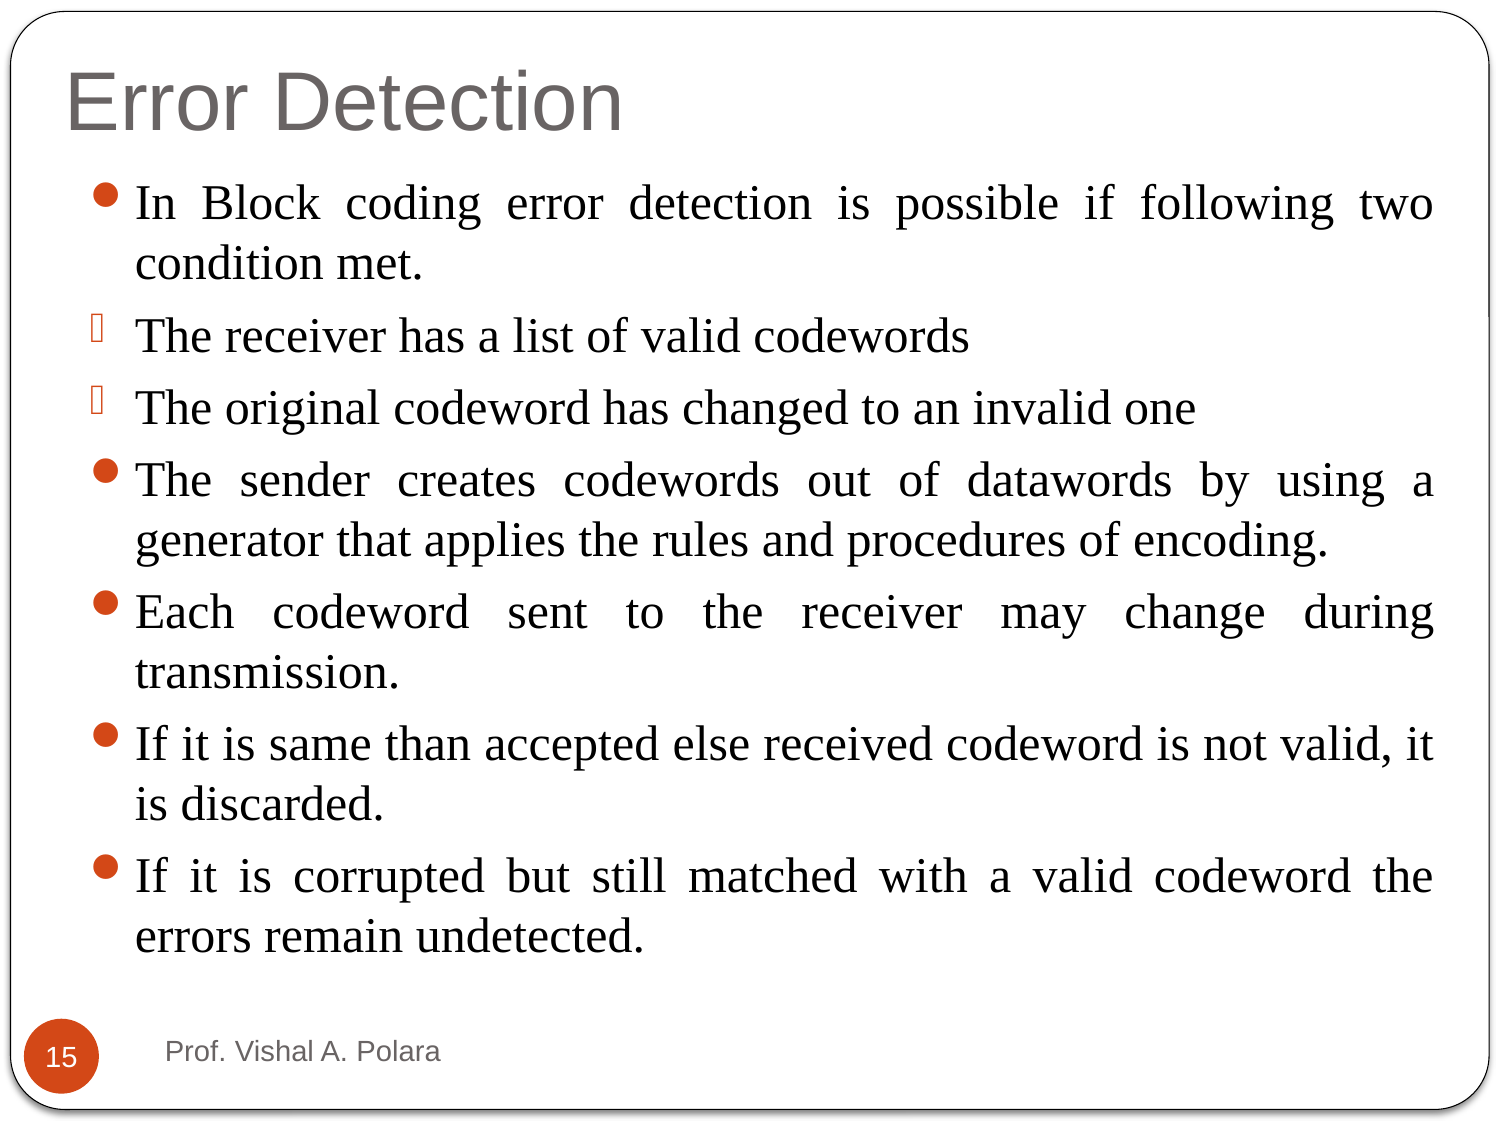

# Error Detection
In Block coding error detection is possible if following two condition met.
The receiver has a list of valid codewords
The original codeword has changed to an invalid one
The sender creates codewords out of datawords by using a generator that applies the rules and procedures of encoding.
Each codeword sent to the receiver may change during transmission.
If it is same than accepted else received codeword is not valid, it is discarded.
If it is corrupted but still matched with a valid codeword the errors remain undetected.

Prof. Vishal A. Polara
15